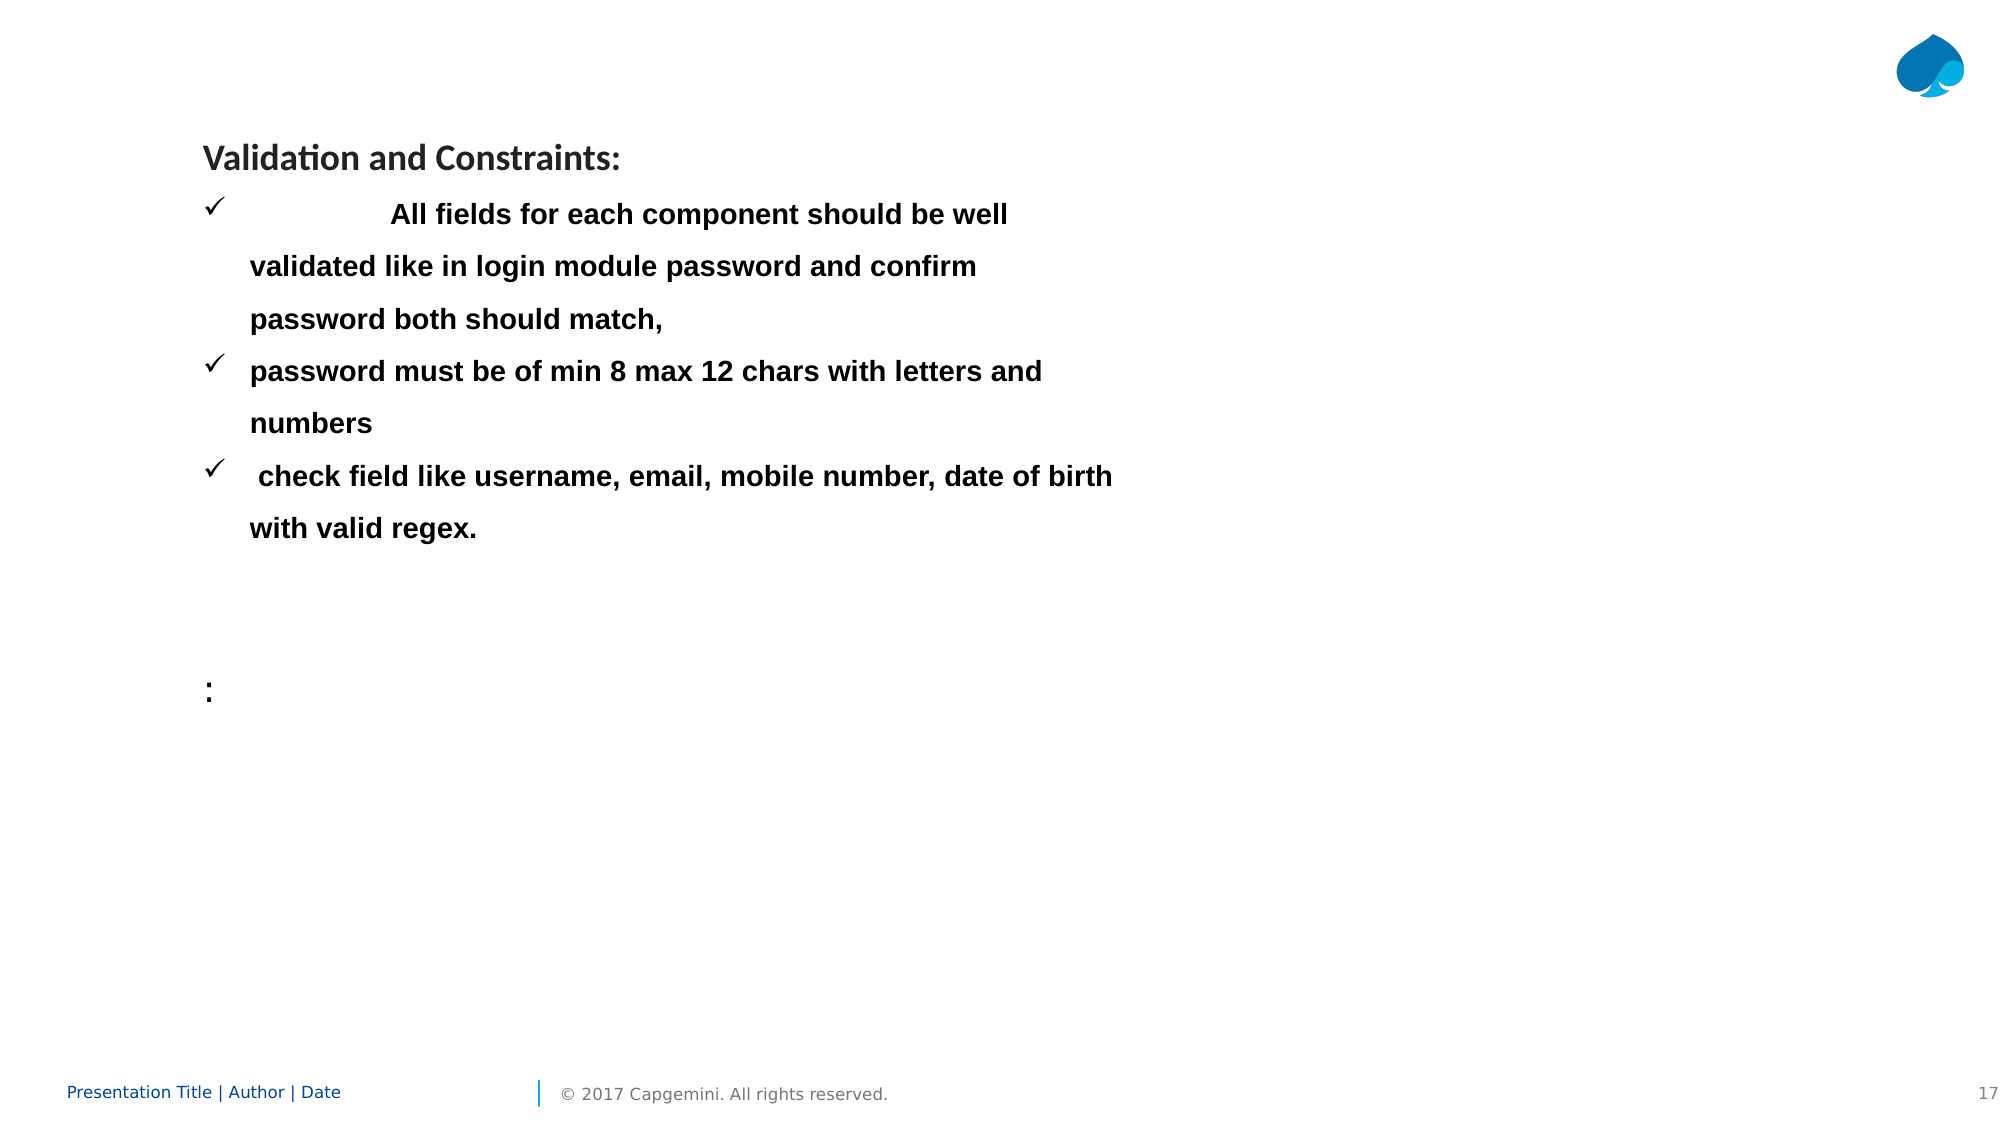

Validation and Constraints:
                 All fields for each component should be well validated like in login module password and confirm password both should match,
password must be of min 8 max 12 chars with letters and numbers
 check field like username, email, mobile number, date of birth with valid regex.

: